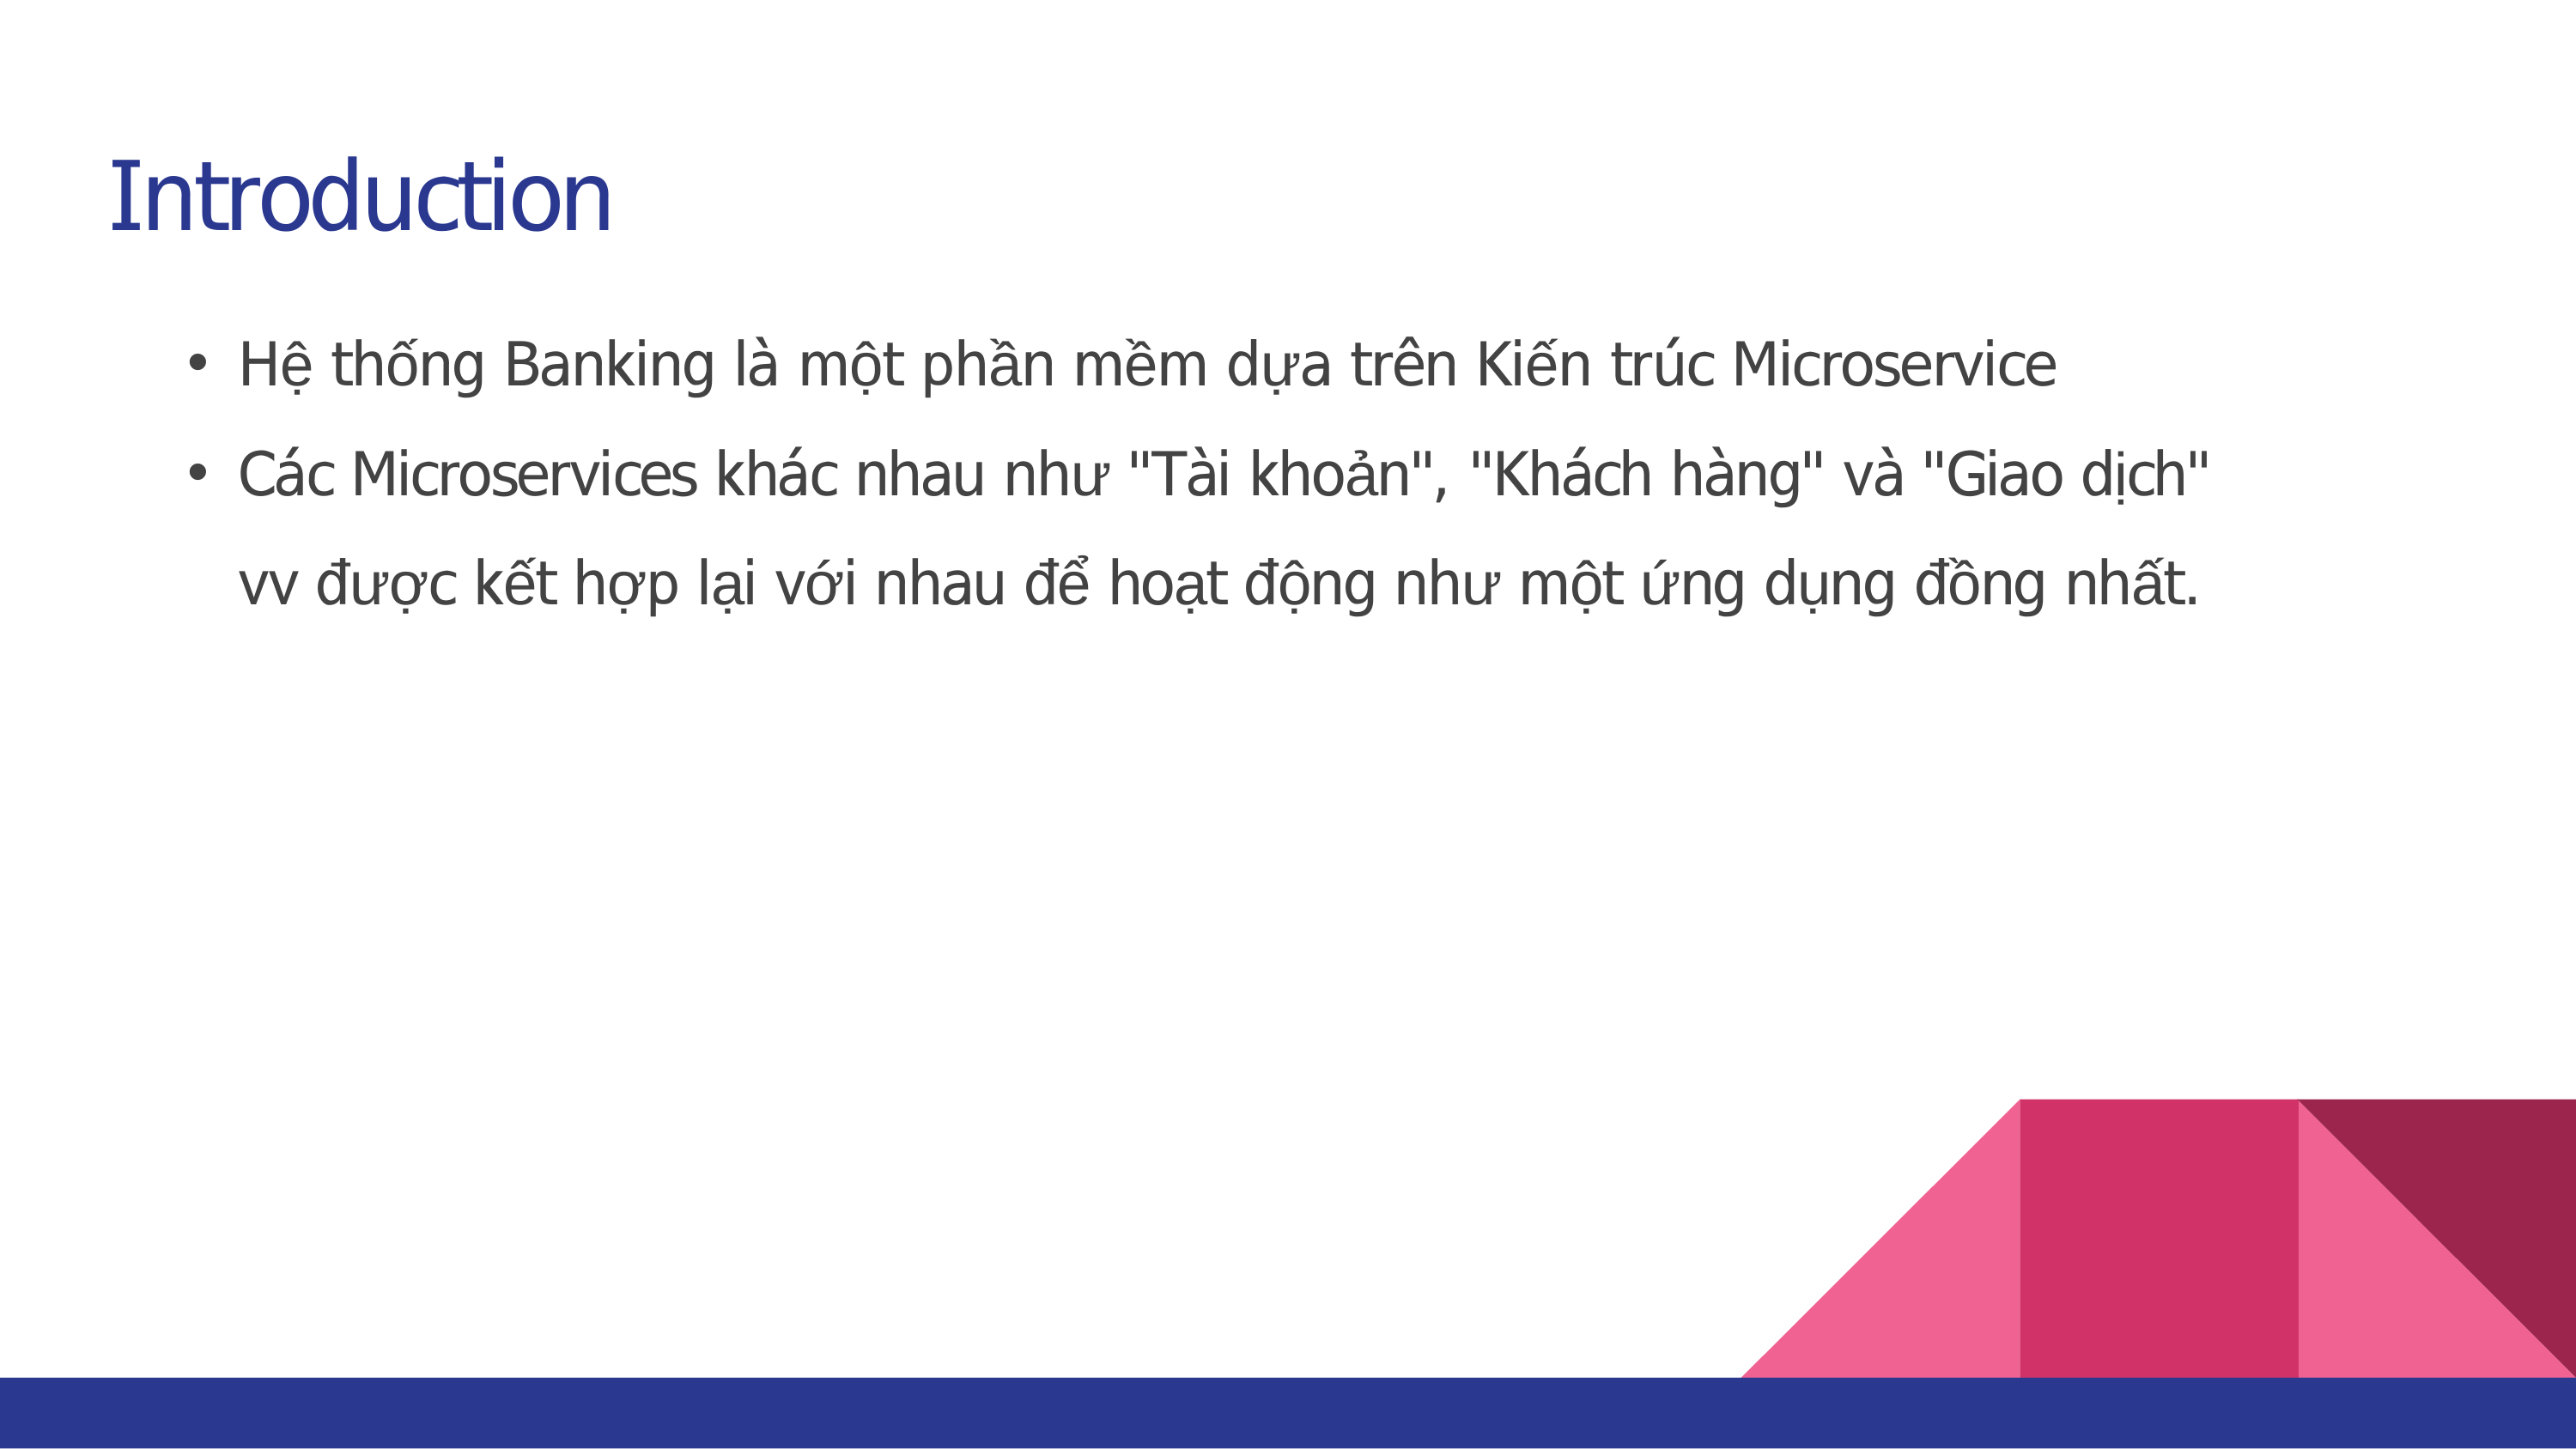

Introduction
Hệ thống Banking là một phần mềm dựa trên Kiến trúc Microservice
Các Microservices khác nhau như "Tài khoản", "Khách hàng" và "Giao dịch" vv được kết hợp lại với nhau để hoạt động như một ứng dụng đồng nhất.